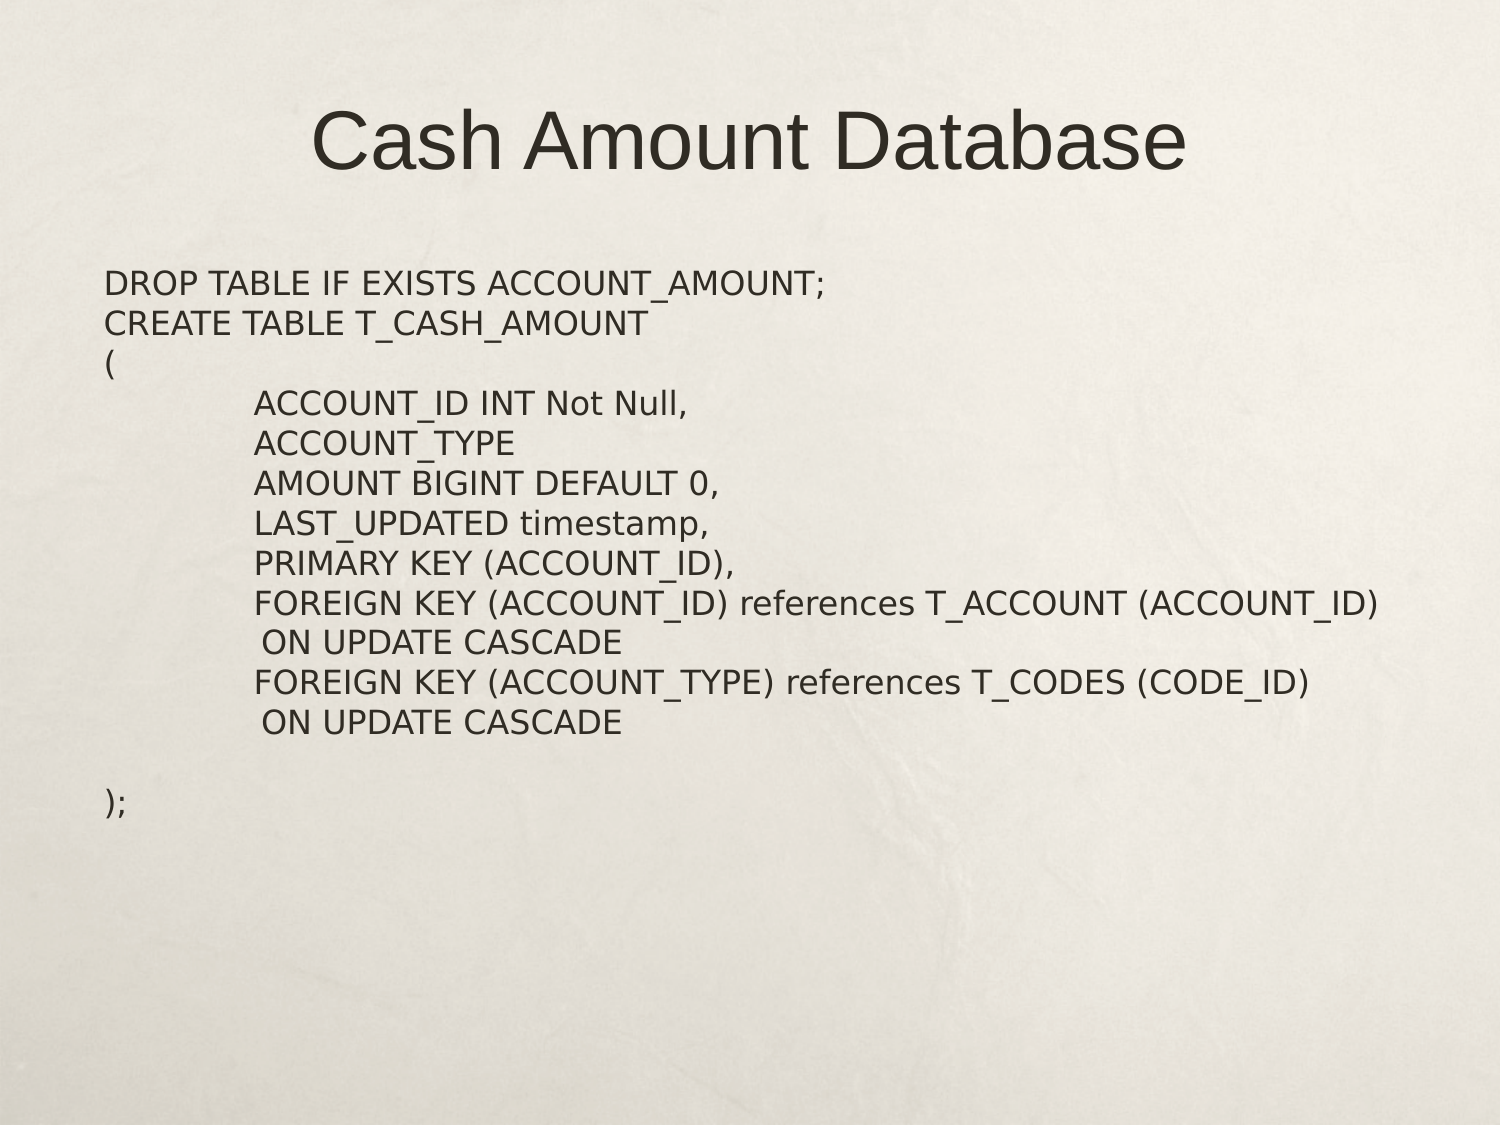

Cash Amount Database
DROP TABLE IF EXISTS ACCOUNT_AMOUNT;
CREATE TABLE T_CASH_AMOUNT
(
	ACCOUNT_ID INT Not Null,
	ACCOUNT_TYPE
	AMOUNT BIGINT DEFAULT 0,
	LAST_UPDATED timestamp,
	PRIMARY KEY (ACCOUNT_ID),
	FOREIGN KEY (ACCOUNT_ID) references T_ACCOUNT (ACCOUNT_ID)
               ON UPDATE CASCADE
	FOREIGN KEY (ACCOUNT_TYPE) references T_CODES (CODE_ID)
               ON UPDATE CASCADE

);